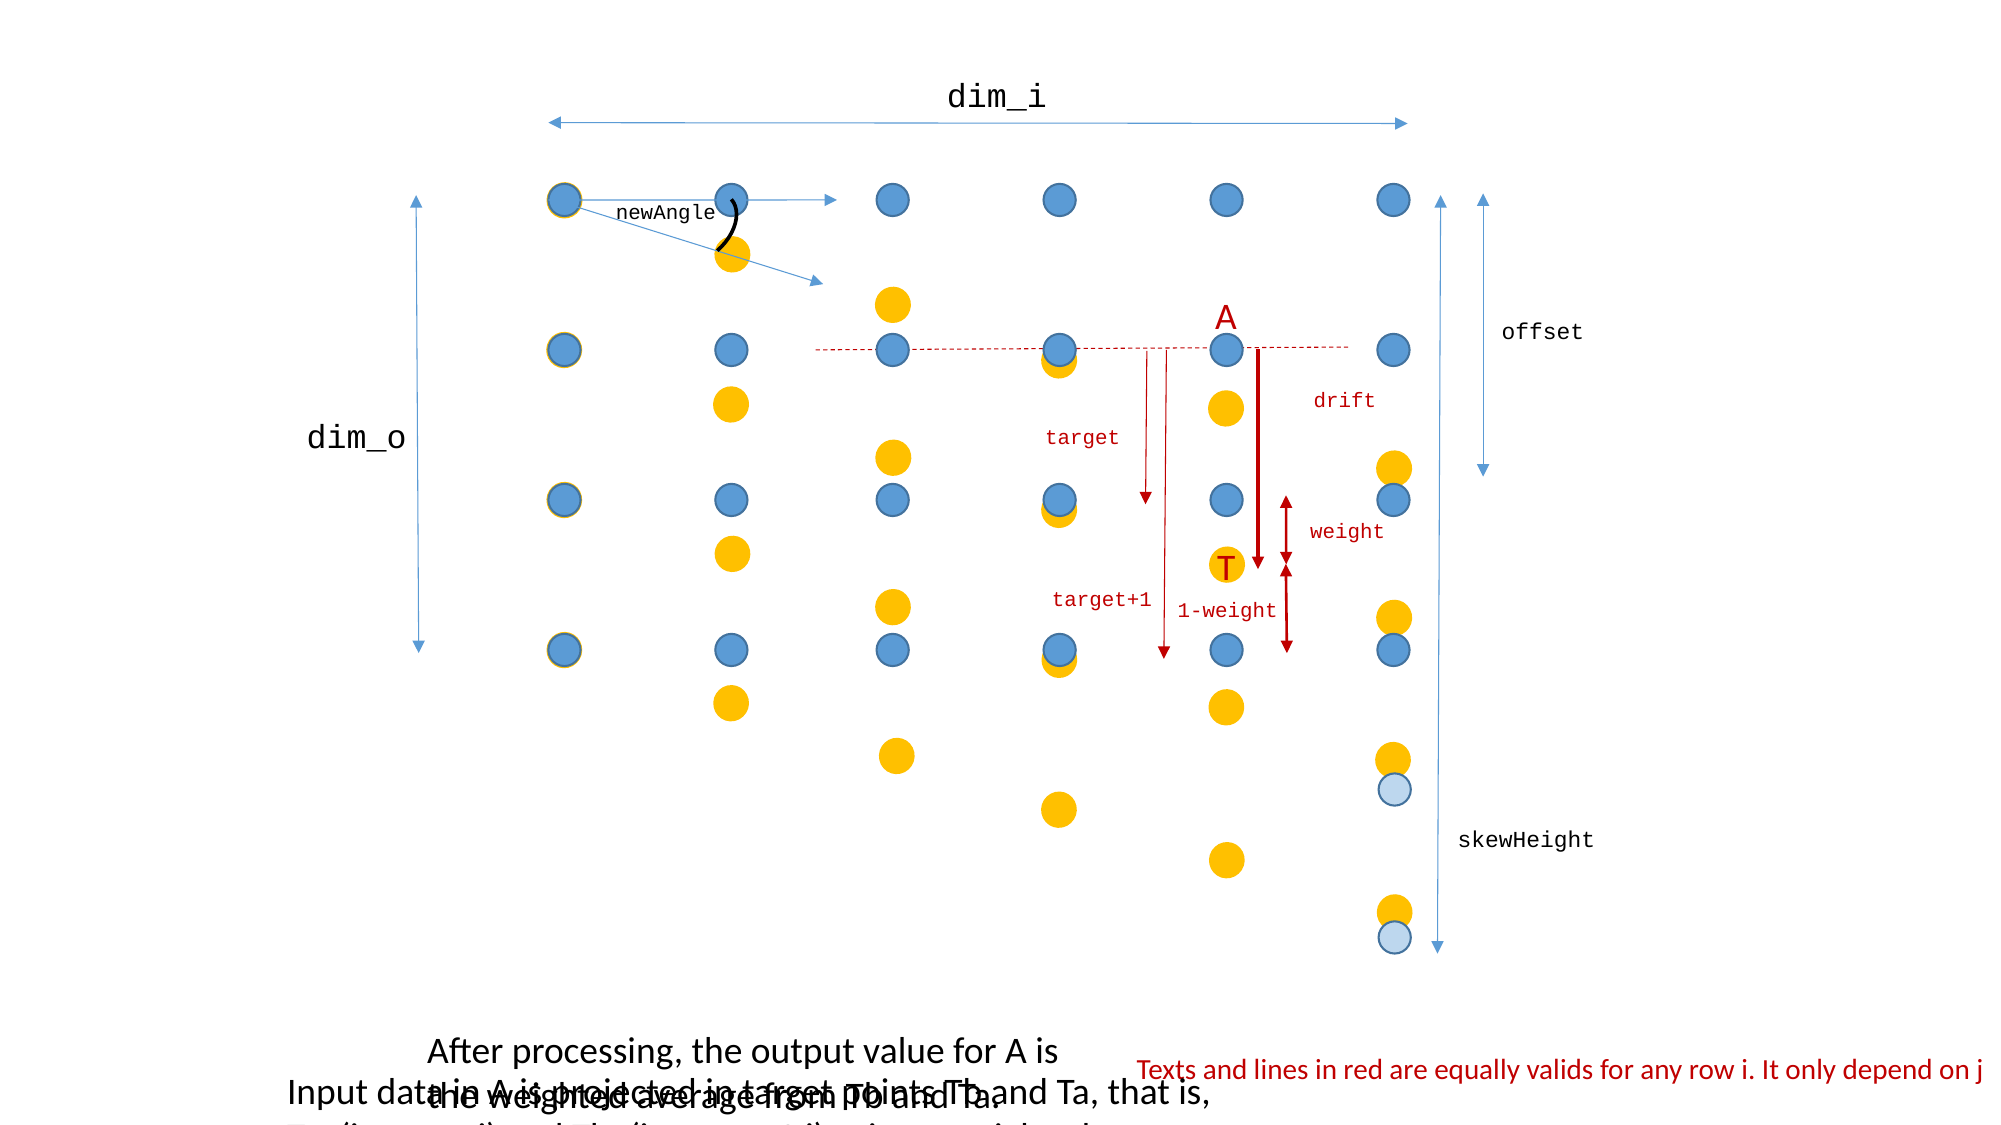

dim_i

newAngle
A
offset

drift
dim_o
target
weight
T
target+1
1-weight

skewHeight

After processing, the output value for A is
the weighted average from Tb and Ta.
Texts and lines in red are equally valids for any row i. It only depend on j
Input data in A is projected in target points Tb and Ta, that is,
Ta=(i+target,j) and Tb=(i+target+1,j) using a weighted average.